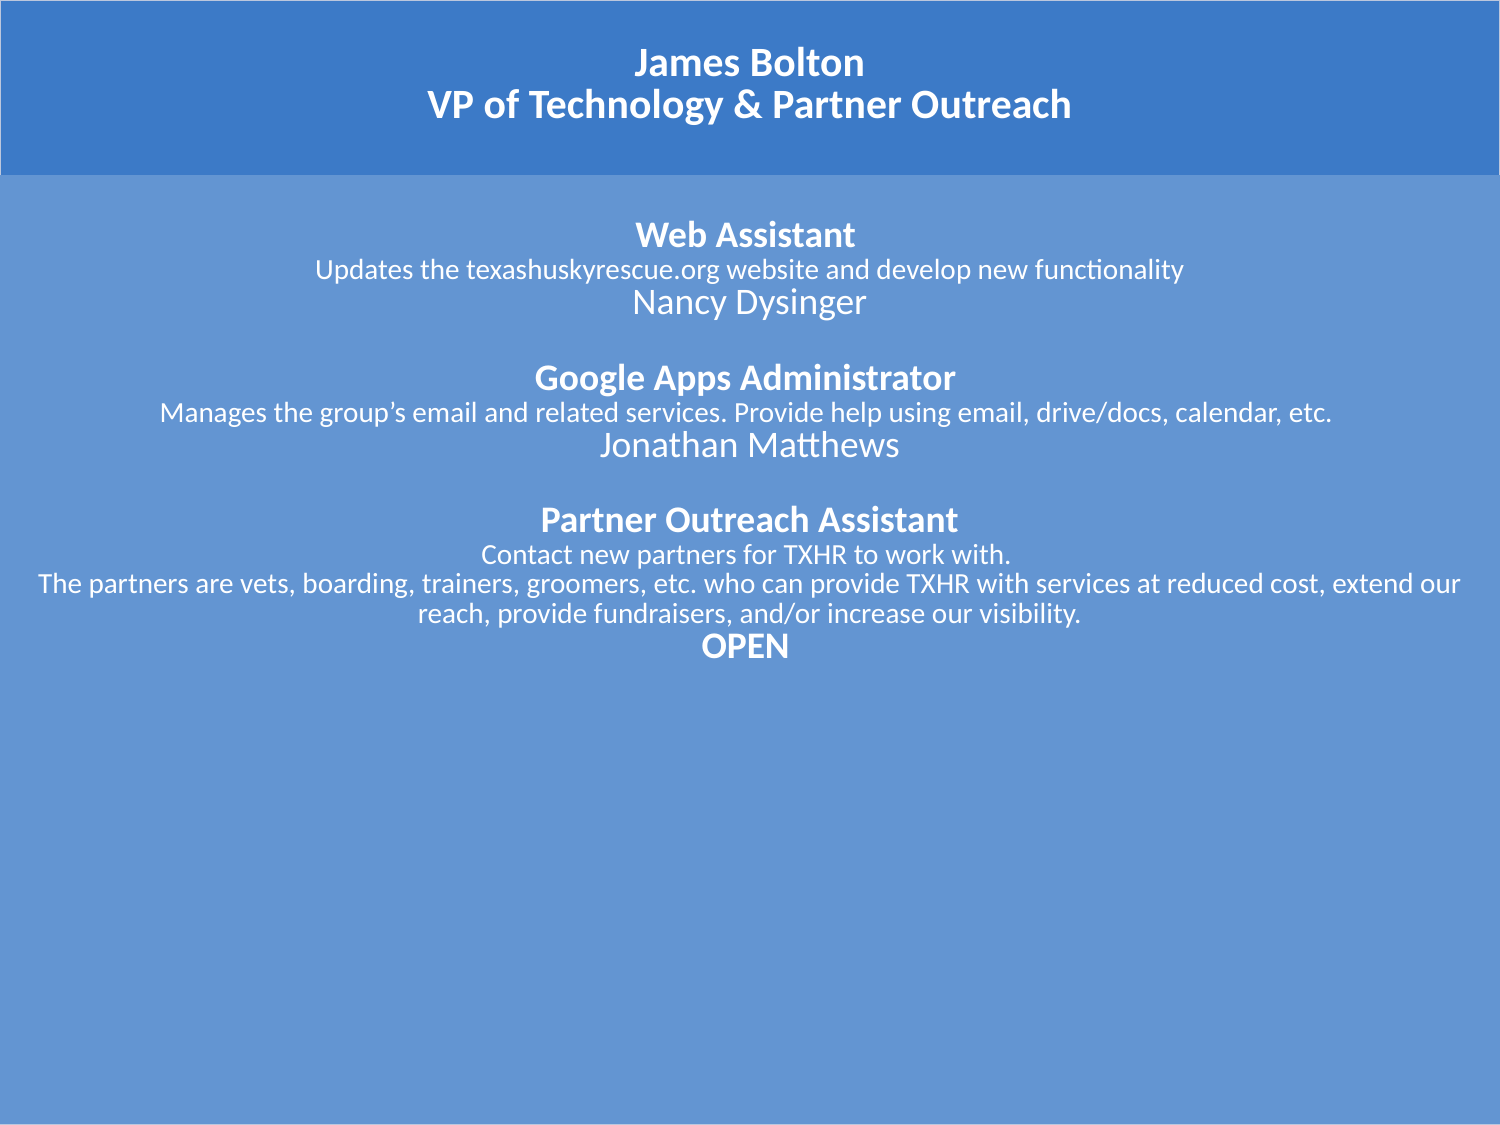

| James Bolton VP of Technology & Partner Outreach |
| --- |
| Web Assistant Updates the texashuskyrescue.org website and develop new functionality Nancy Dysinger Google Apps Administrator Manages the group’s email and related services. Provide help using email, drive/docs, calendar, etc. Jonathan Matthews Partner Outreach Assistant Contact new partners for TXHR to work with. The partners are vets, boarding, trainers, groomers, etc. who can provide TXHR with services at reduced cost, extend our reach, provide fundraisers, and/or increase our visibility. OPEN |